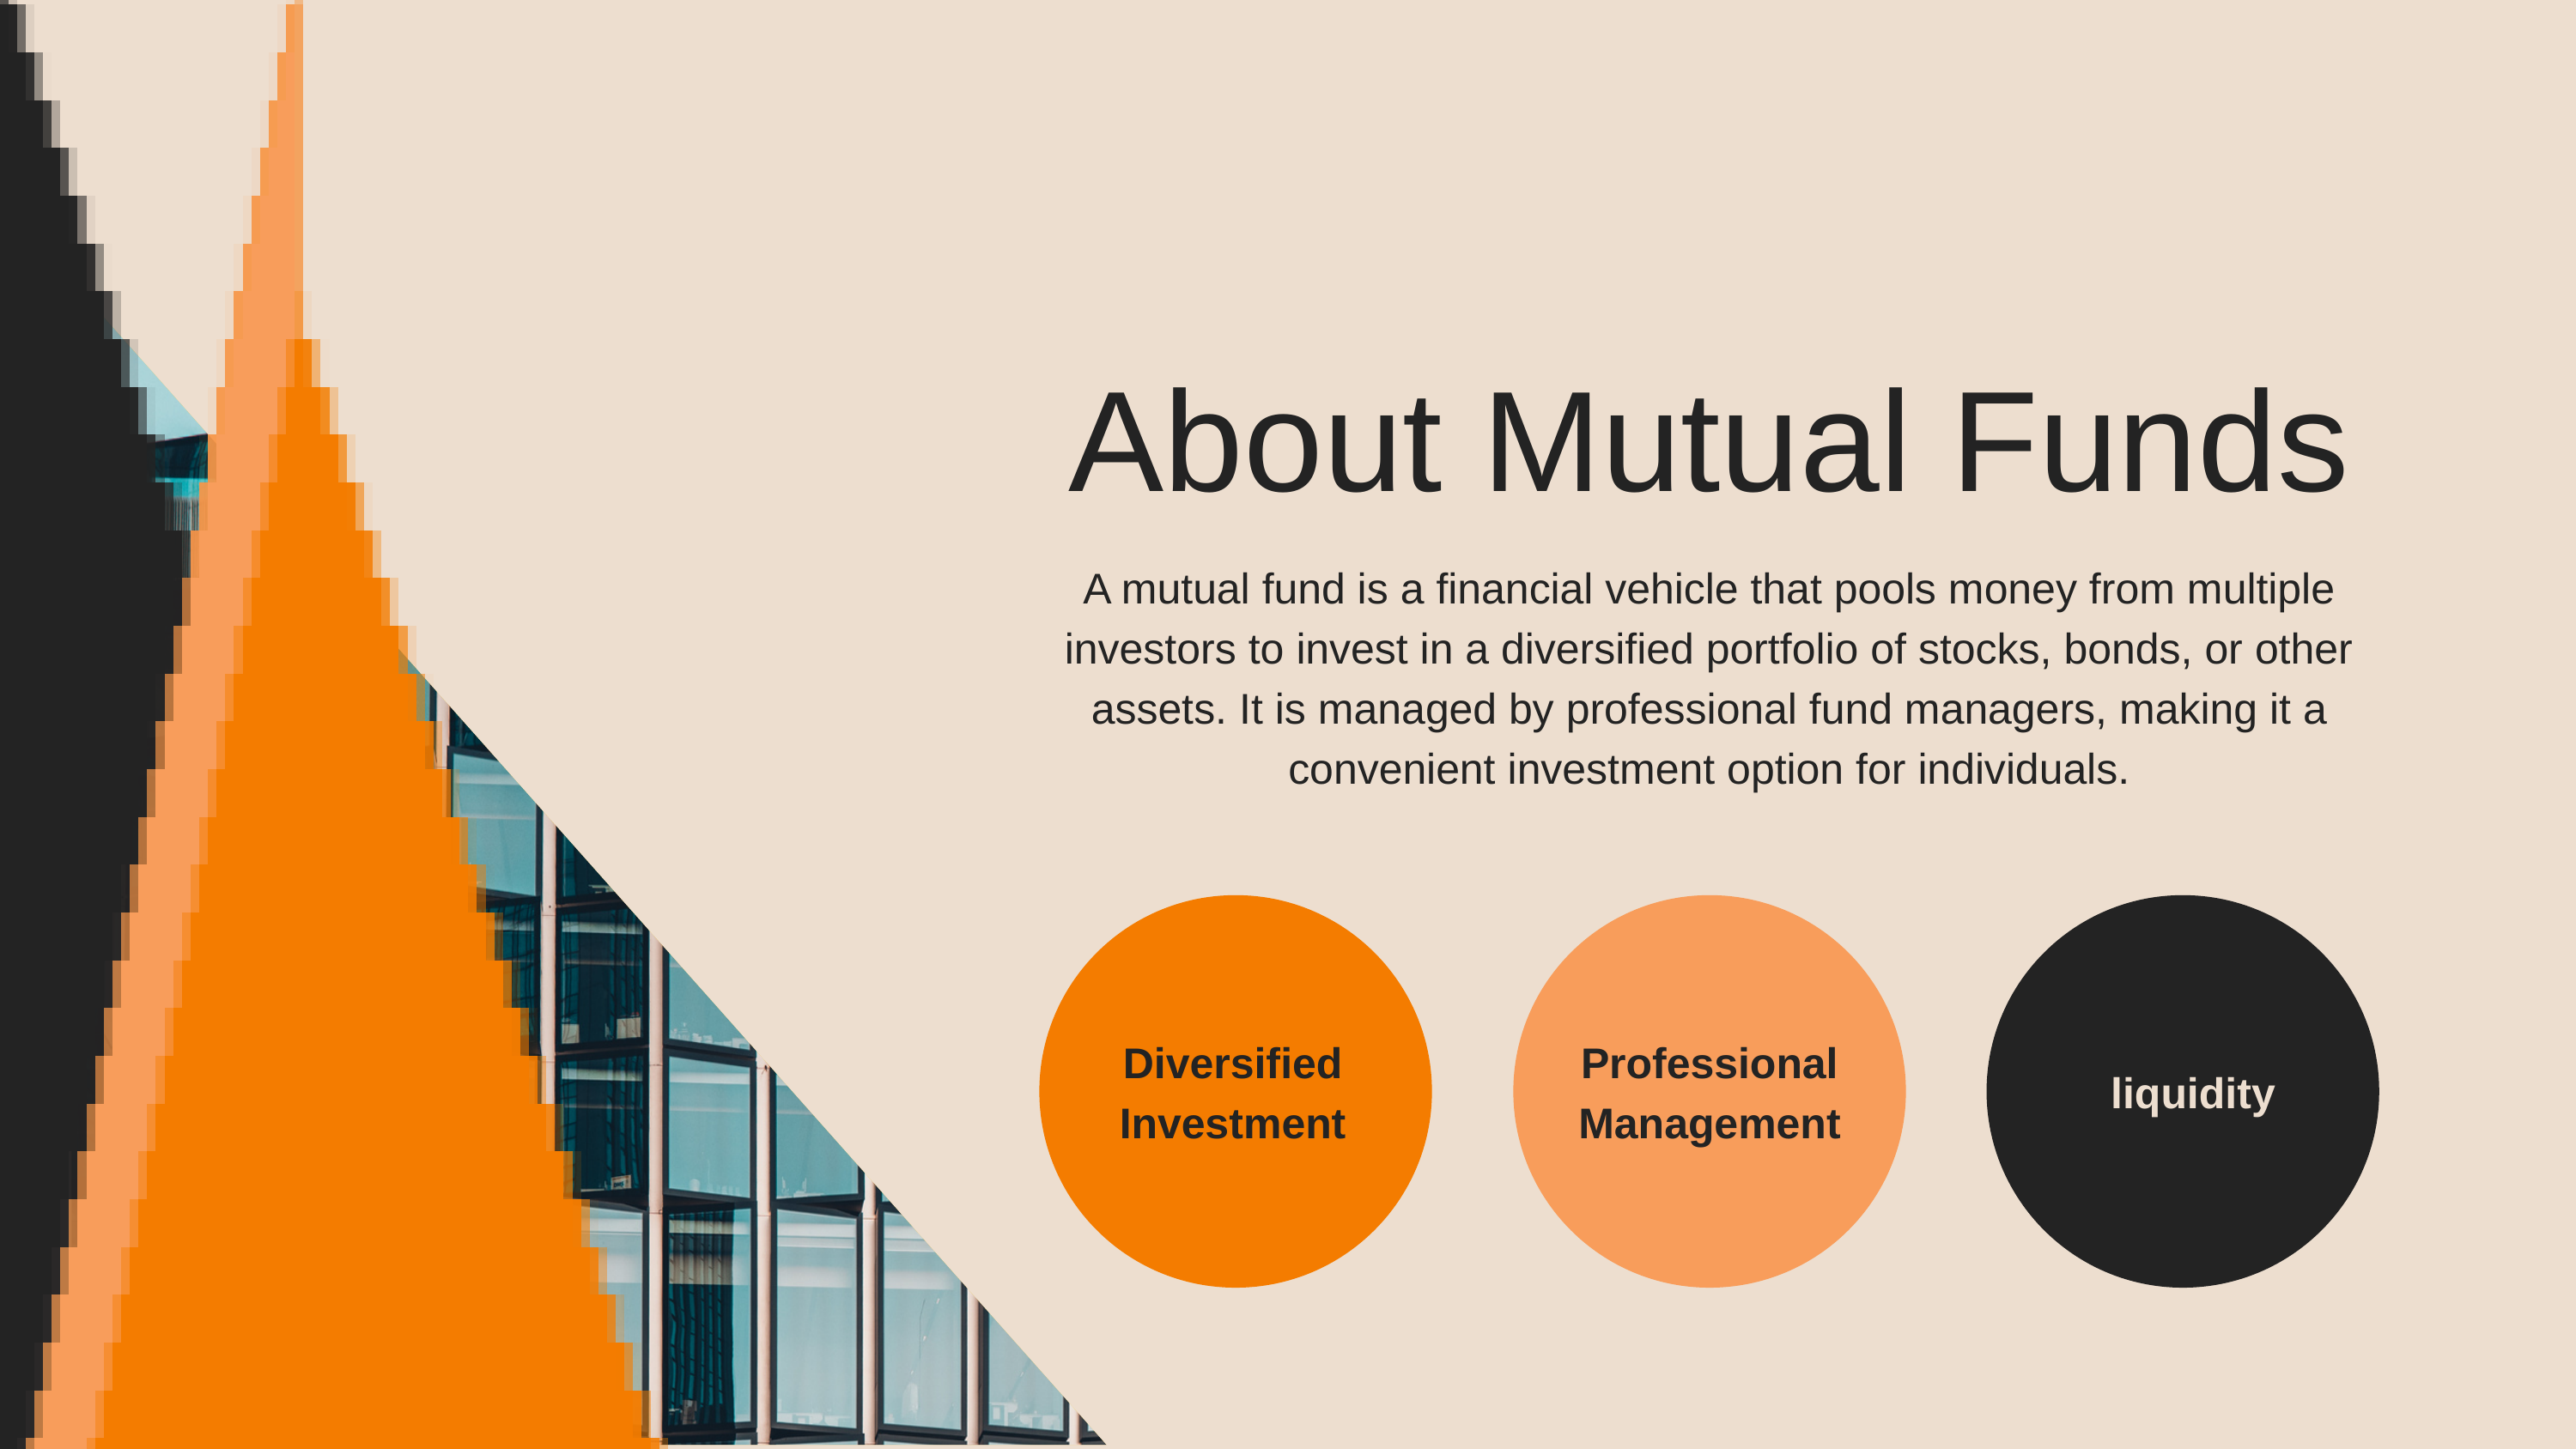

About Mutual Funds

A mutual fund is a financial vehicle that pools money from multiple investors to invest in a diversified portfolio of stocks, bonds, or other assets. It is managed by professional fund managers, making it a convenient investment option for individuals.

Diversified Investment
Professional Management
liquidity